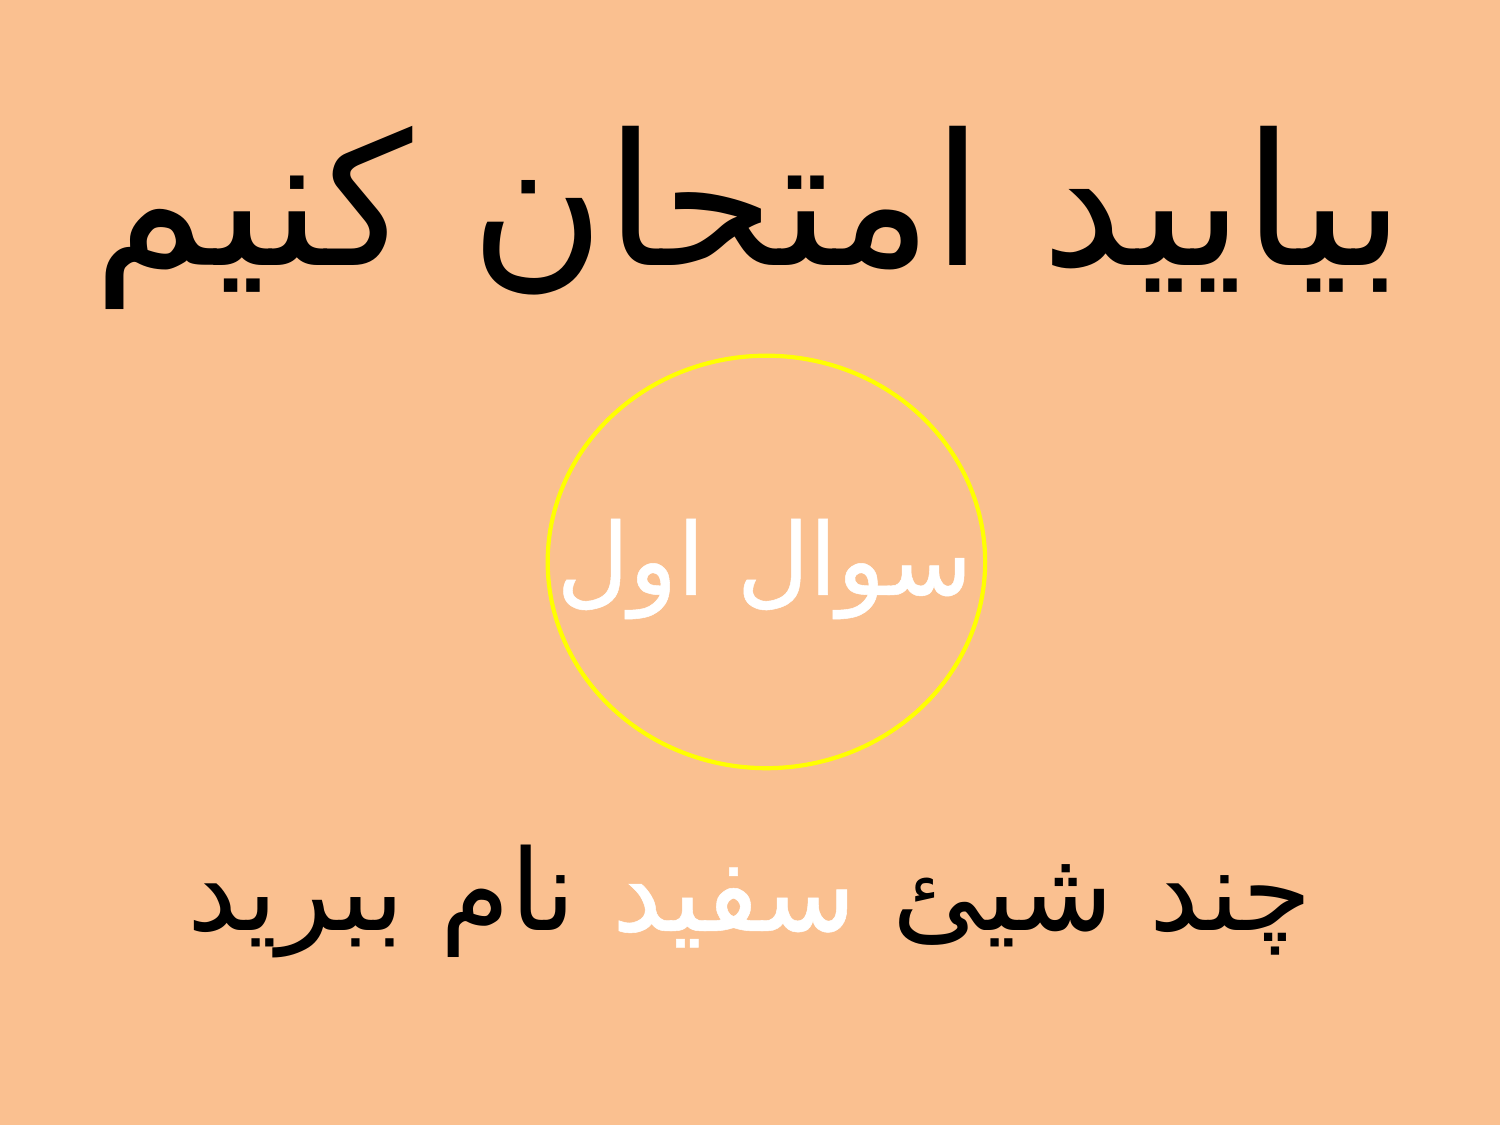

بیایید امتحان کنیم

سوال اول
چند شیئ سفید نام ببرید